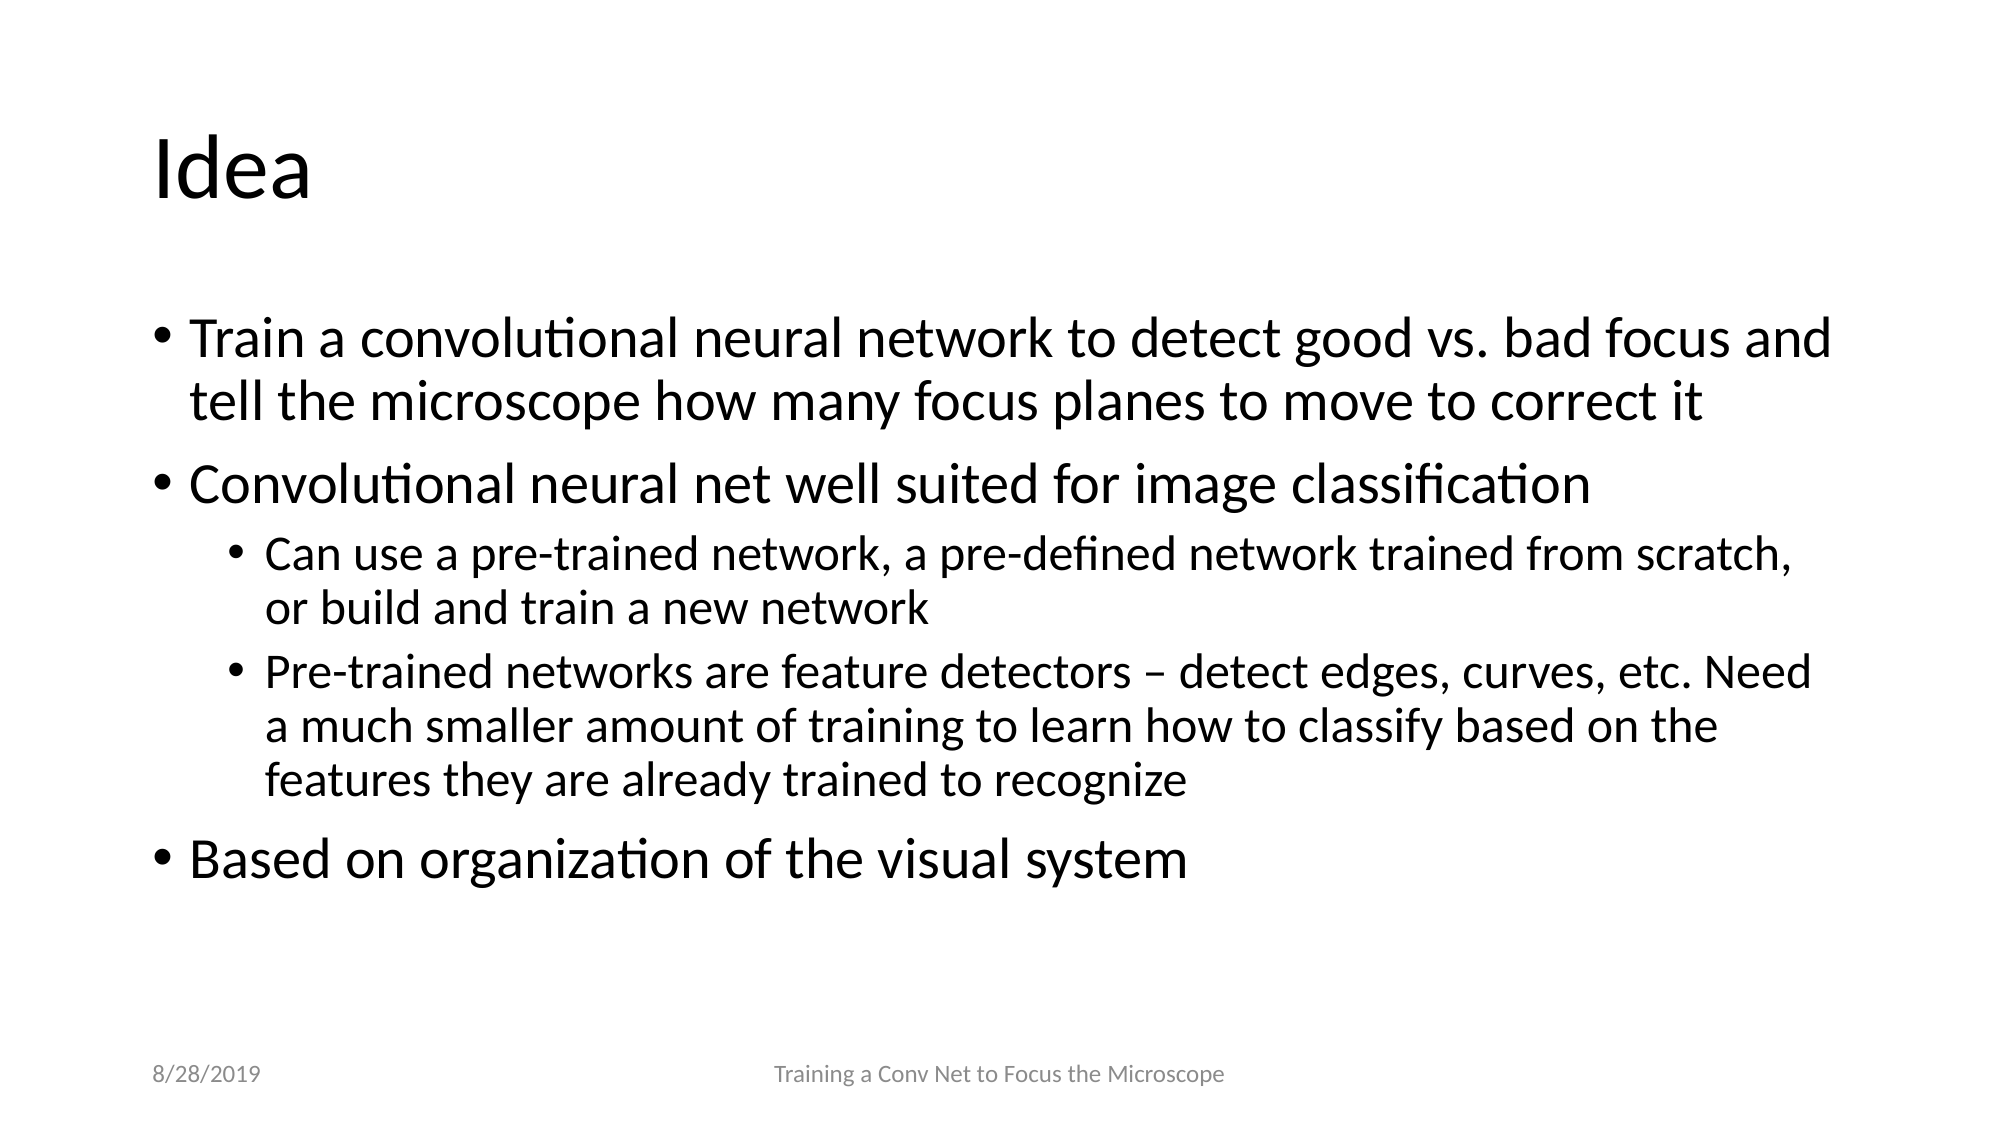

# Idea
Train a convolutional neural network to detect good vs. bad focus and tell the microscope how many focus planes to move to correct it
Convolutional neural net well suited for image classification
Can use a pre-trained network, a pre-defined network trained from scratch, or build and train a new network
Pre-trained networks are feature detectors – detect edges, curves, etc. Need a much smaller amount of training to learn how to classify based on the features they are already trained to recognize
Based on organization of the visual system

8/28/2019
Training a Conv Net to Focus the Microscope